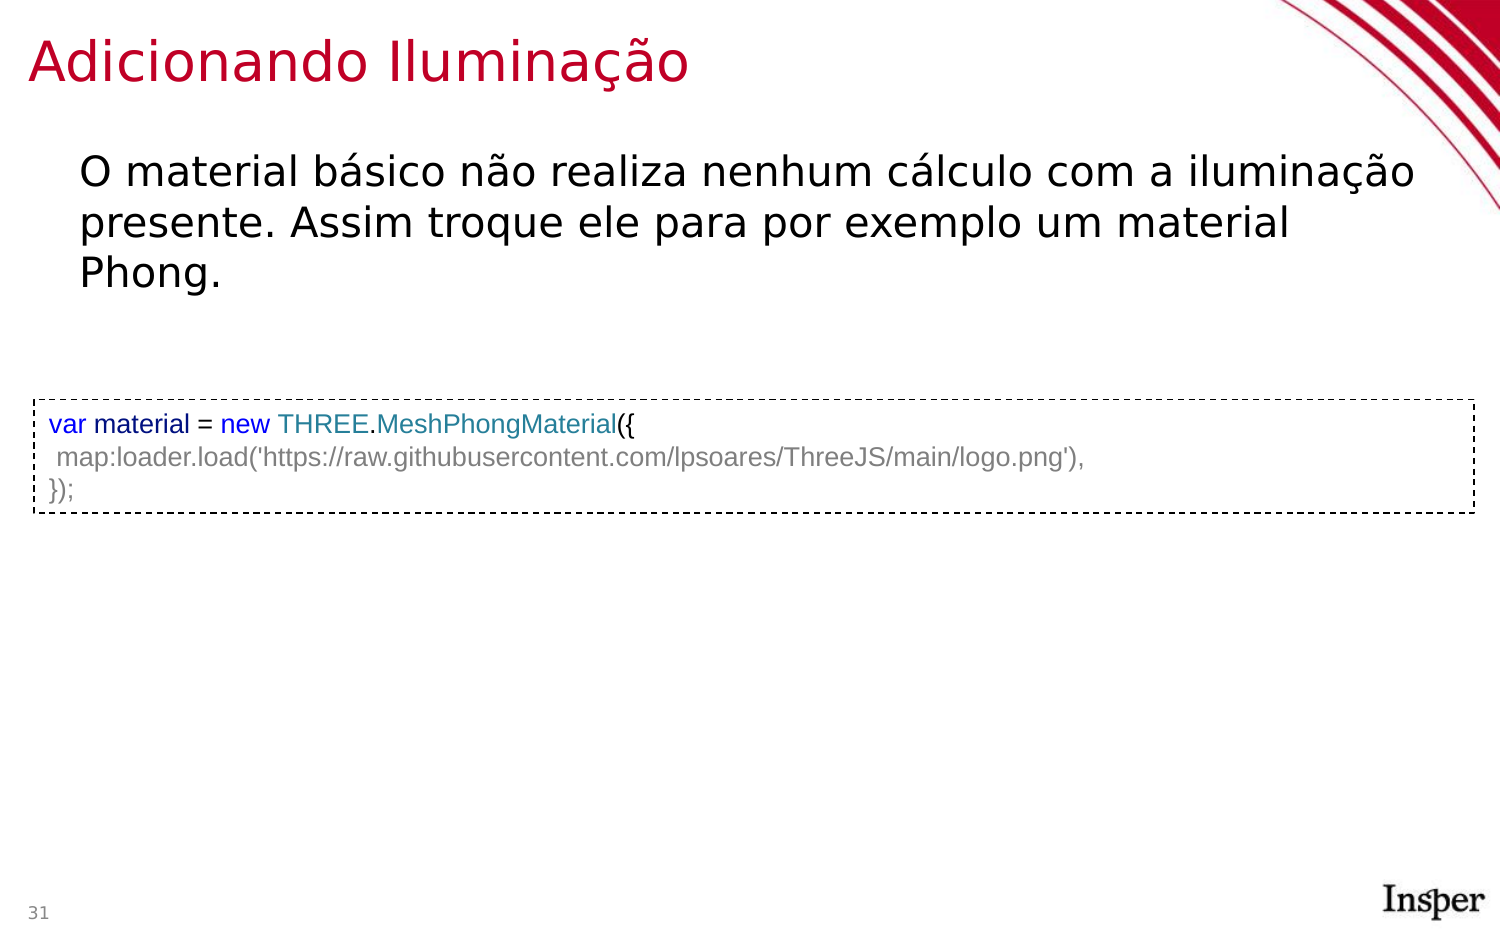

# Adicionando Iluminação
O material básico não realiza nenhum cálculo com a iluminação presente. Assim troque ele para por exemplo um material Phong.
var material = new THREE.MeshPhongMaterial({
 map:loader.load('https://raw.githubusercontent.com/lpsoares/ThreeJS/main/logo.png'),
});
31